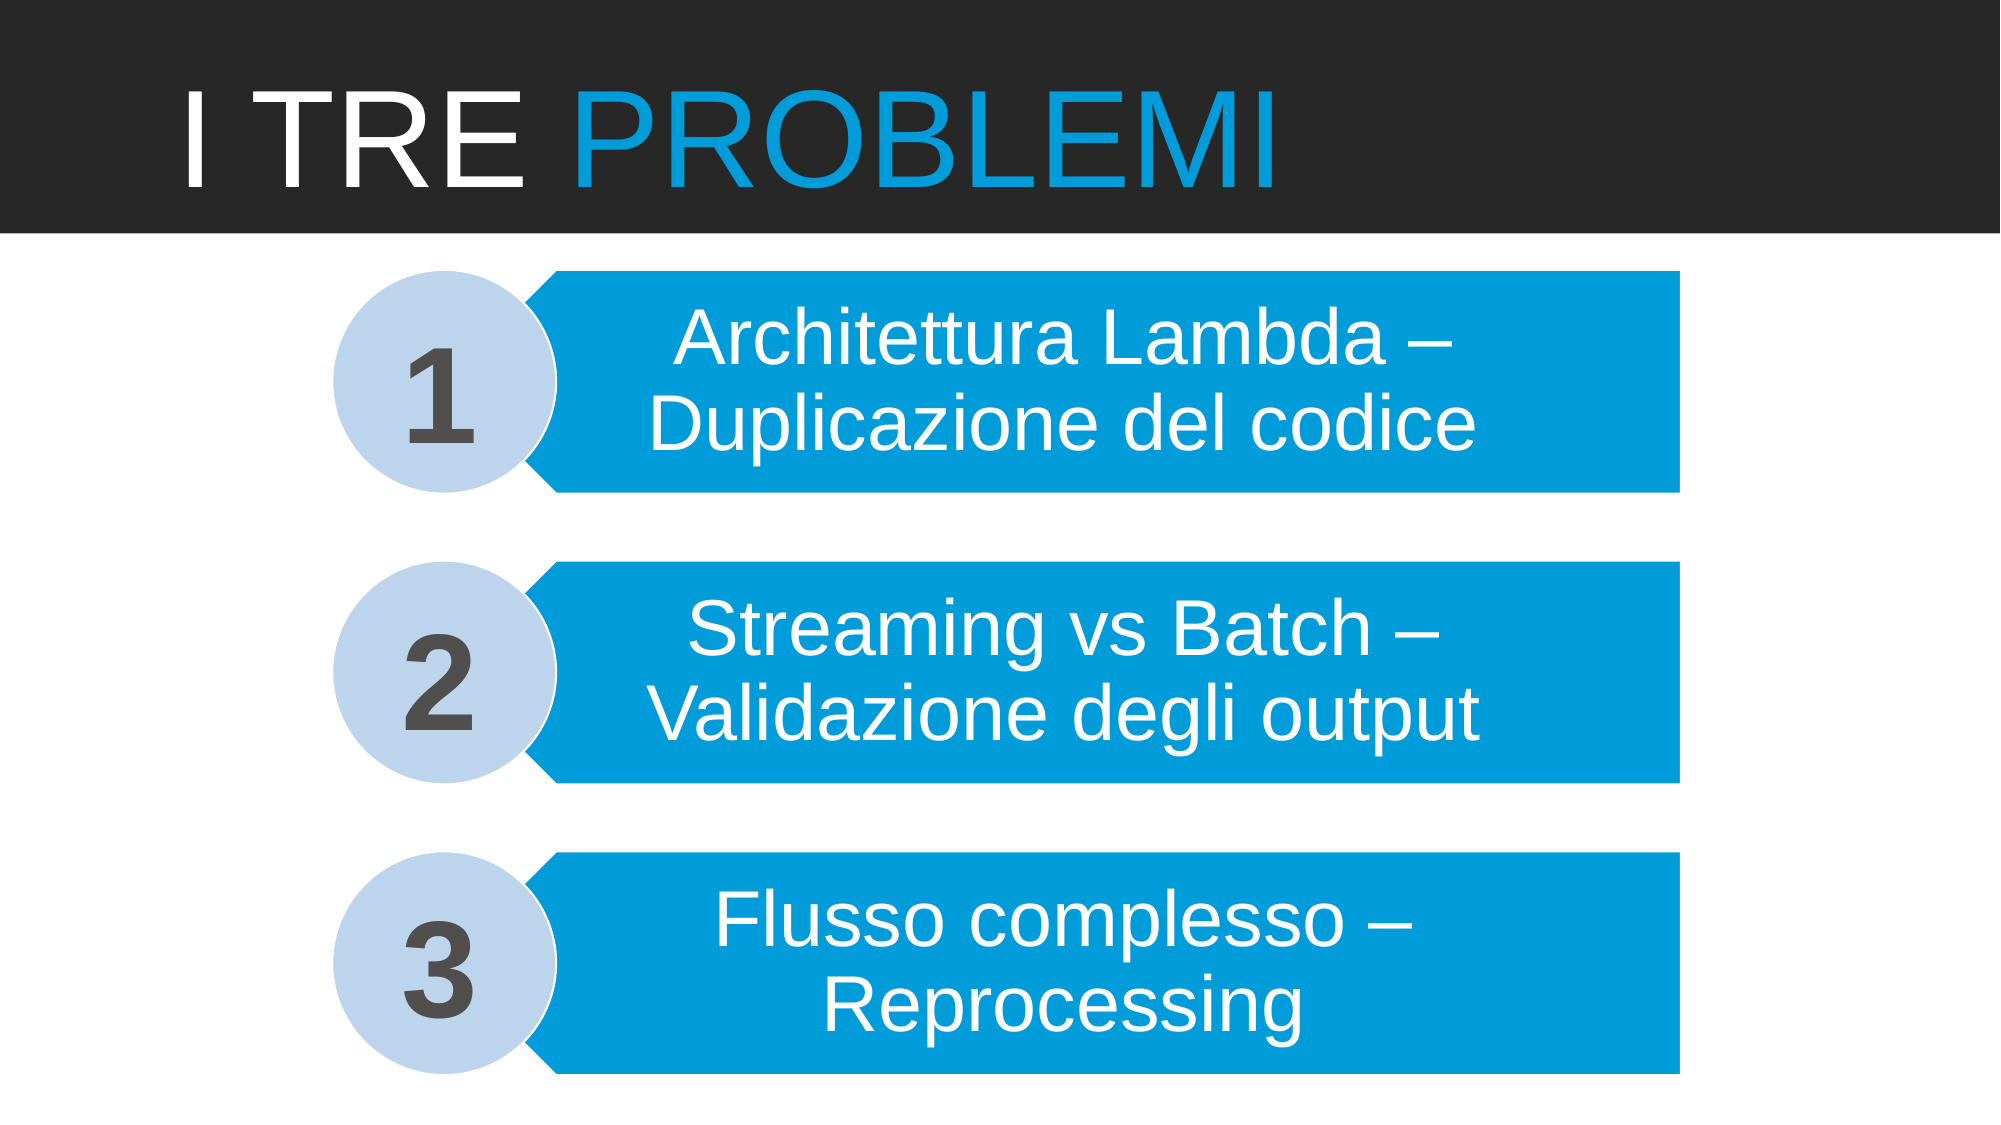

I TRE PROBLEMI
Architettura Lambda – Duplicazione del codice
Streaming vs Batch – Validazione degli output
Flusso complesso –Reprocessing
1
2
3